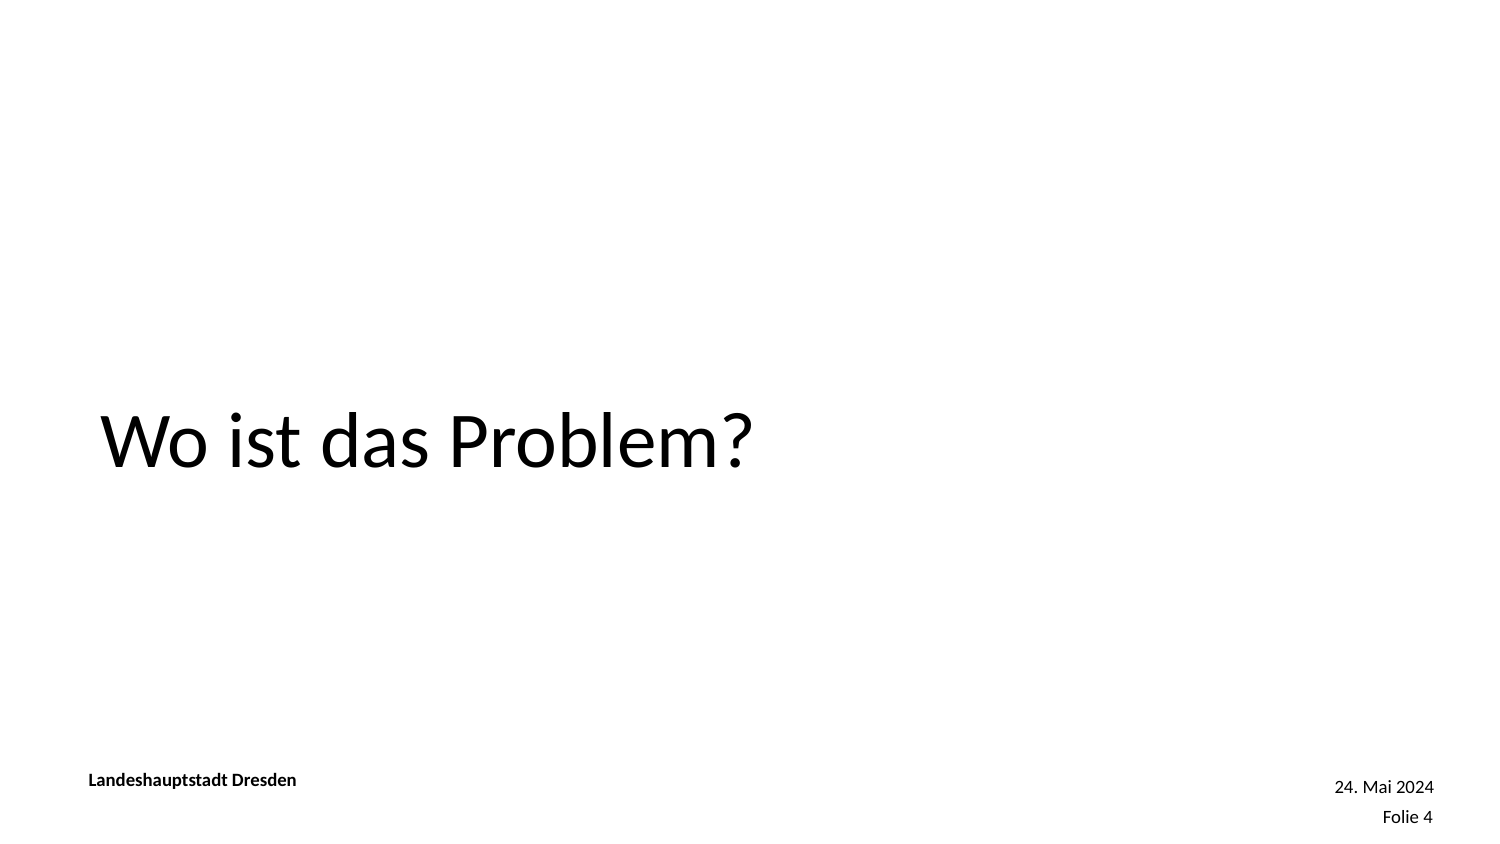

# Wo ist das Problem?

24. Mai 2024
Folie 4